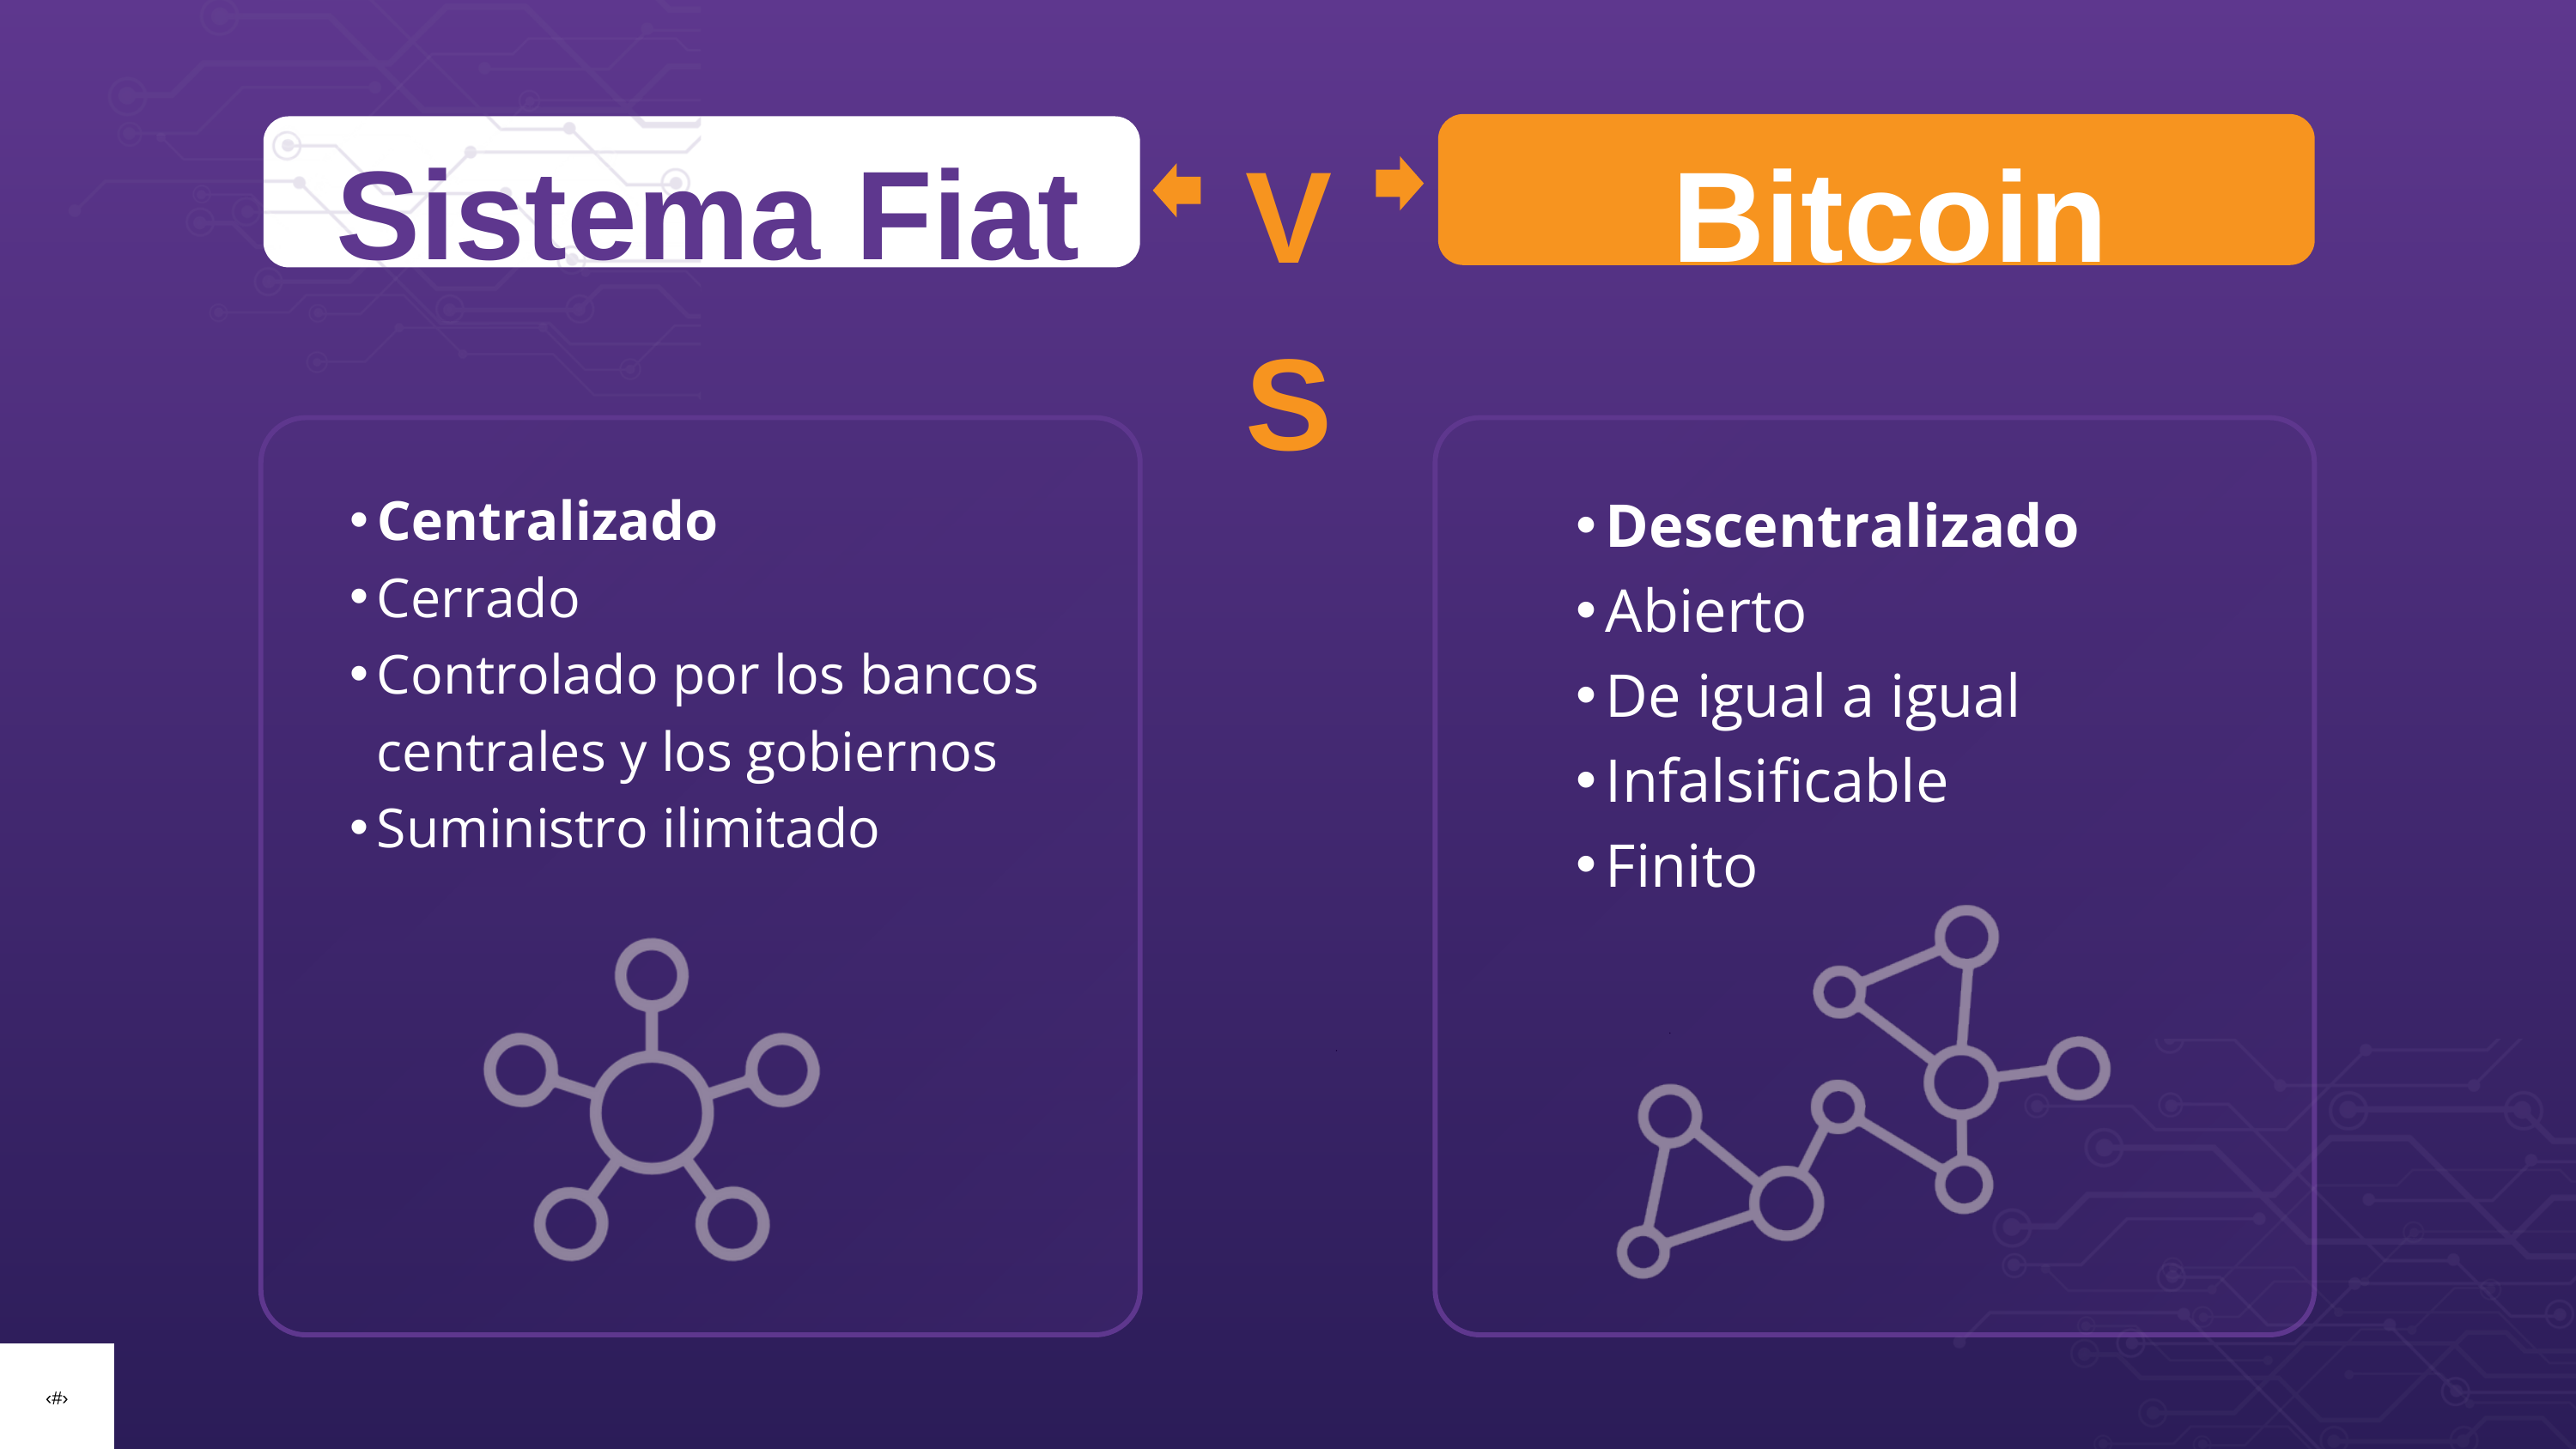

VS
Sistema Fiat
Bitcoin

Centralizado
Cerrado
Controlado por los bancos centrales y los gobiernos
Suministro ilimitado
Descentralizado
Abierto
De igual a igual
Infalsificable
Finito

‹#›